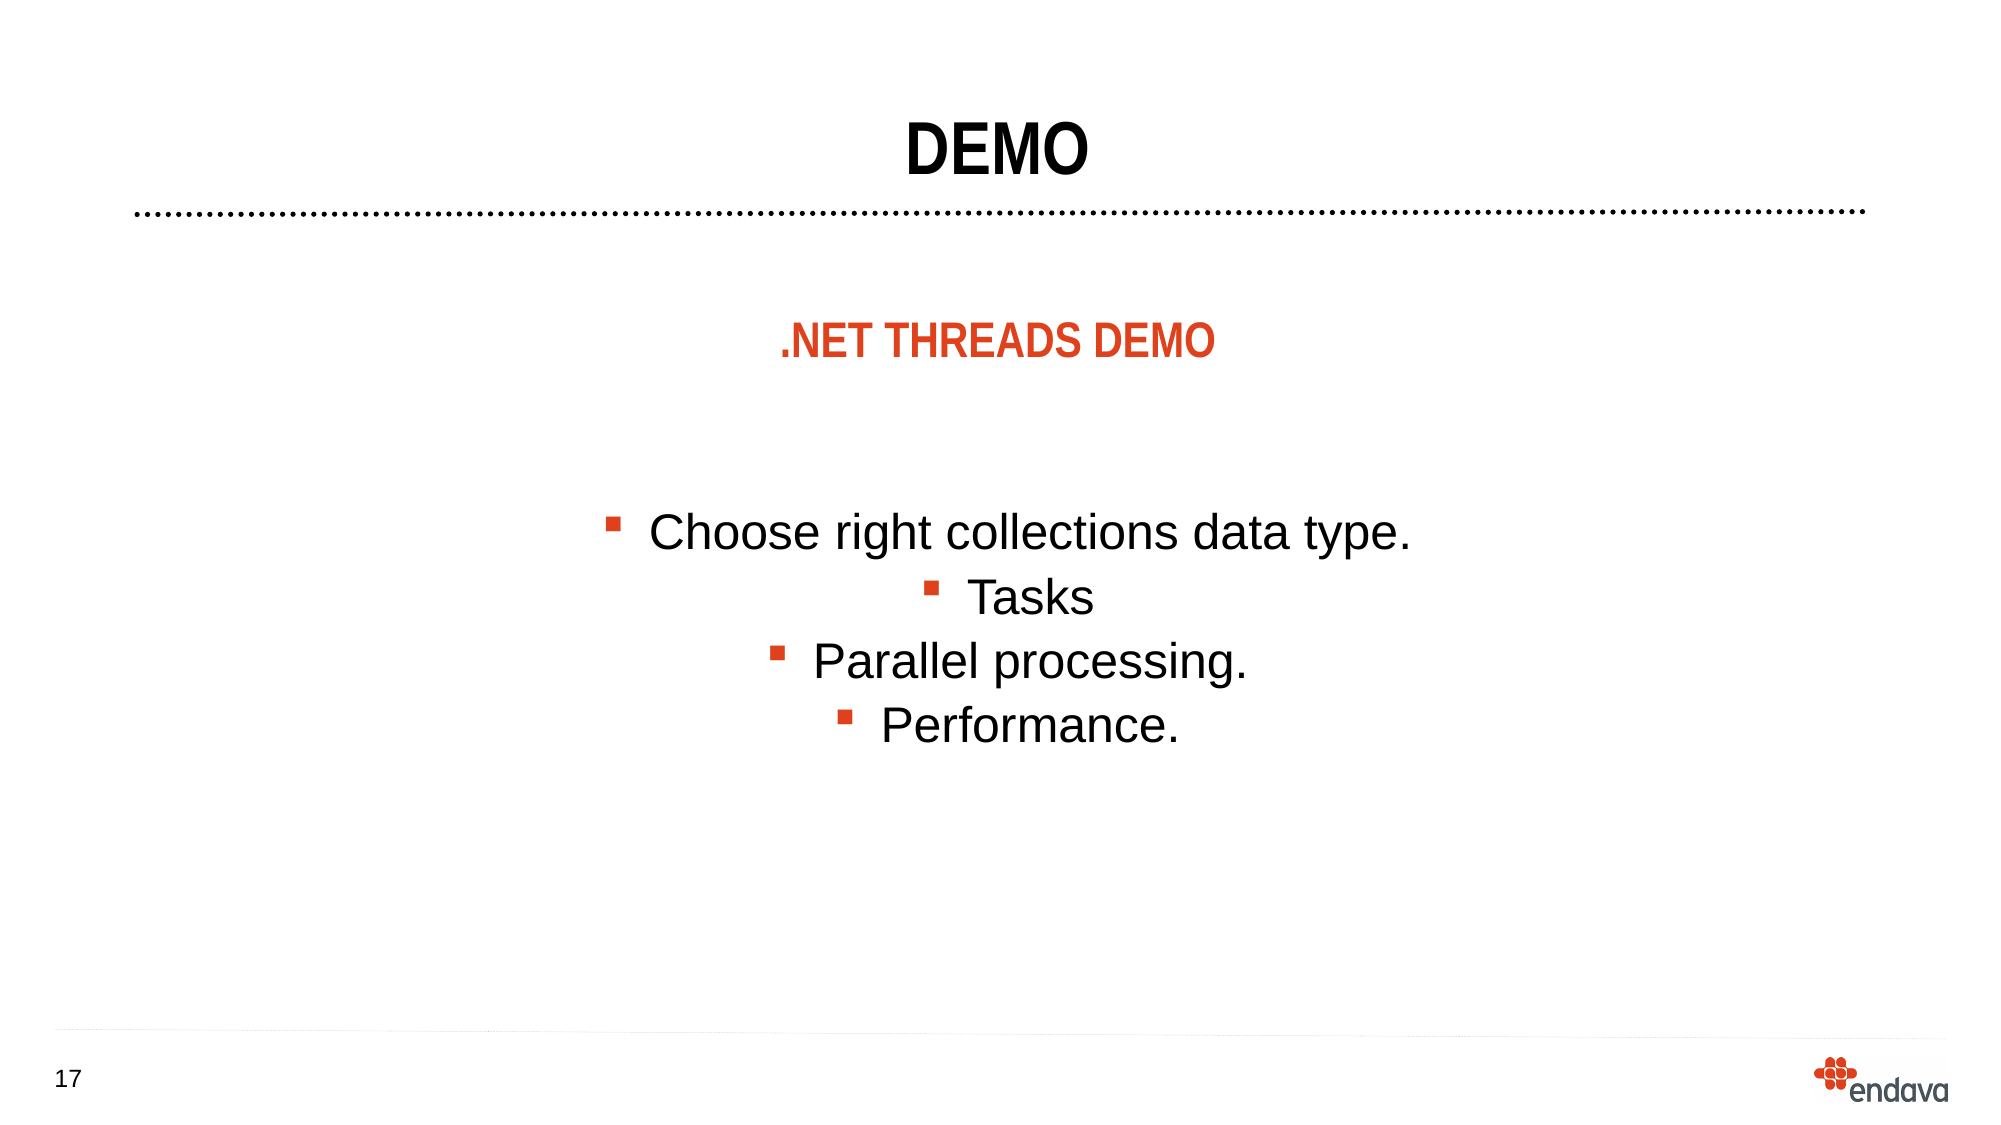

# DEMO
.net threads demo
Choose right collections data type.
Tasks
Parallel processing.
Performance.